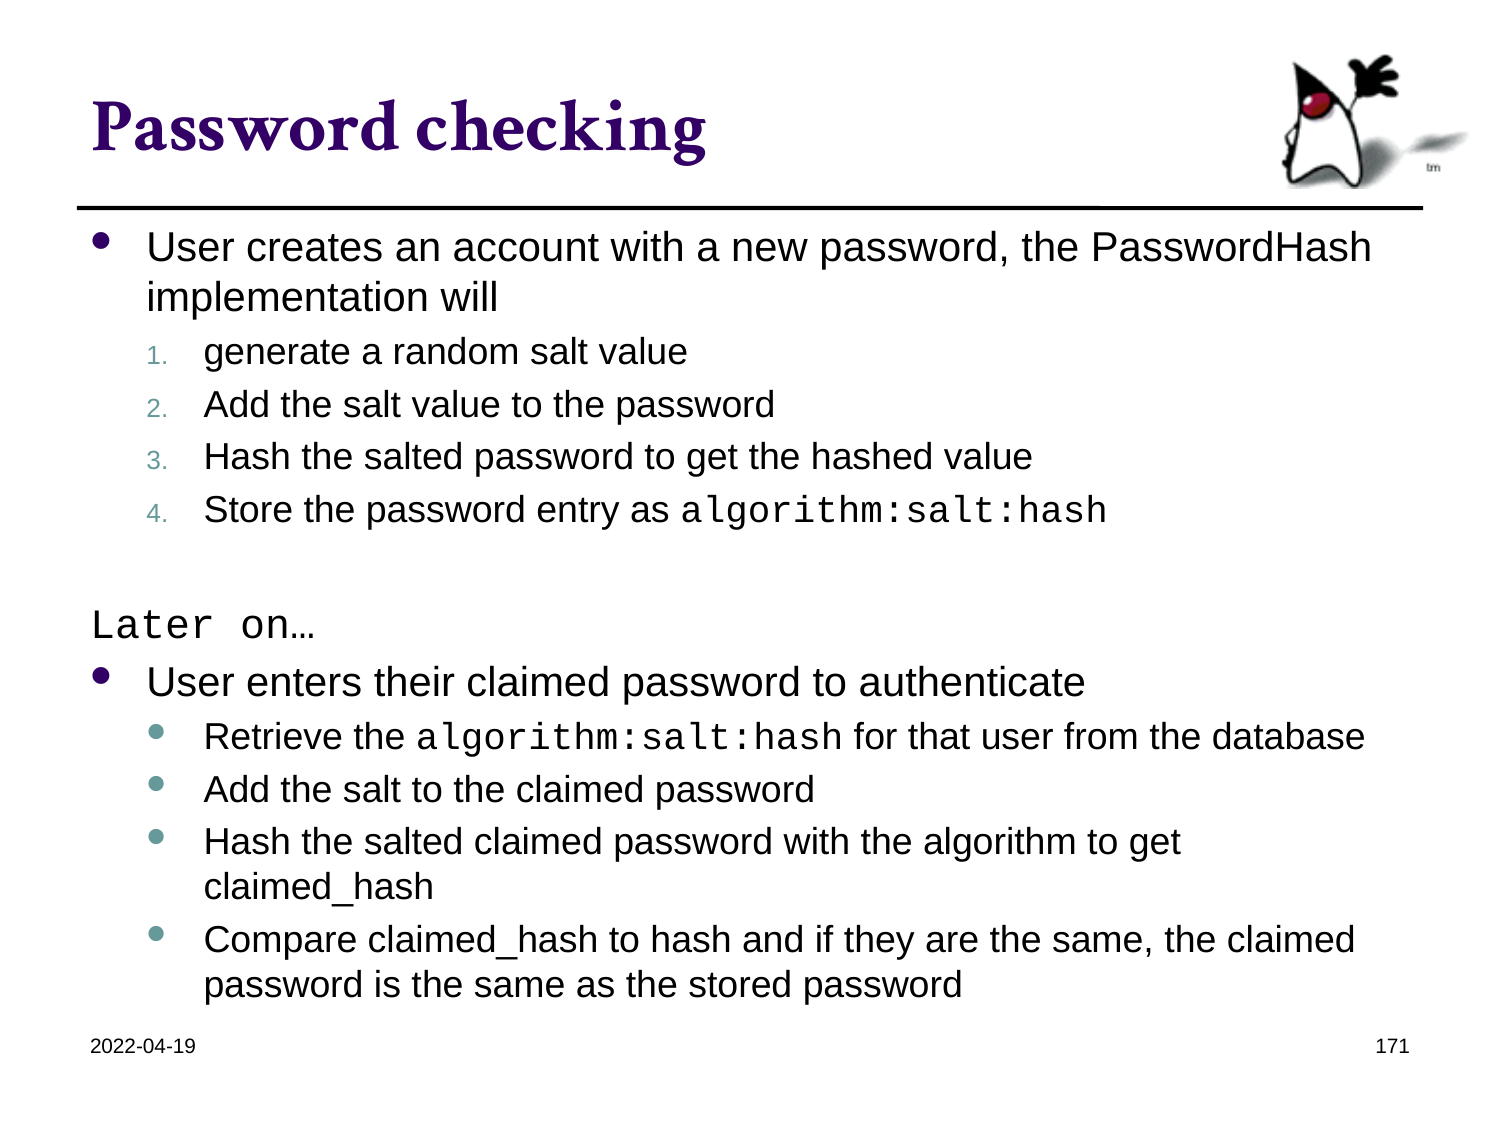

# Password checking
User creates an account with a new password, the PasswordHash implementation will
generate a random salt value
Add the salt value to the password
Hash the salted password to get the hashed value
Store the password entry as algorithm:salt:hash

Later on…
User enters their claimed password to authenticate
Retrieve the algorithm:salt:hash for that user from the database
Add the salt to the claimed password
Hash the salted claimed password with the algorithm to get claimed_hash
Compare claimed_hash to hash and if they are the same, the claimed password is the same as the stored password
2022-04-19
171